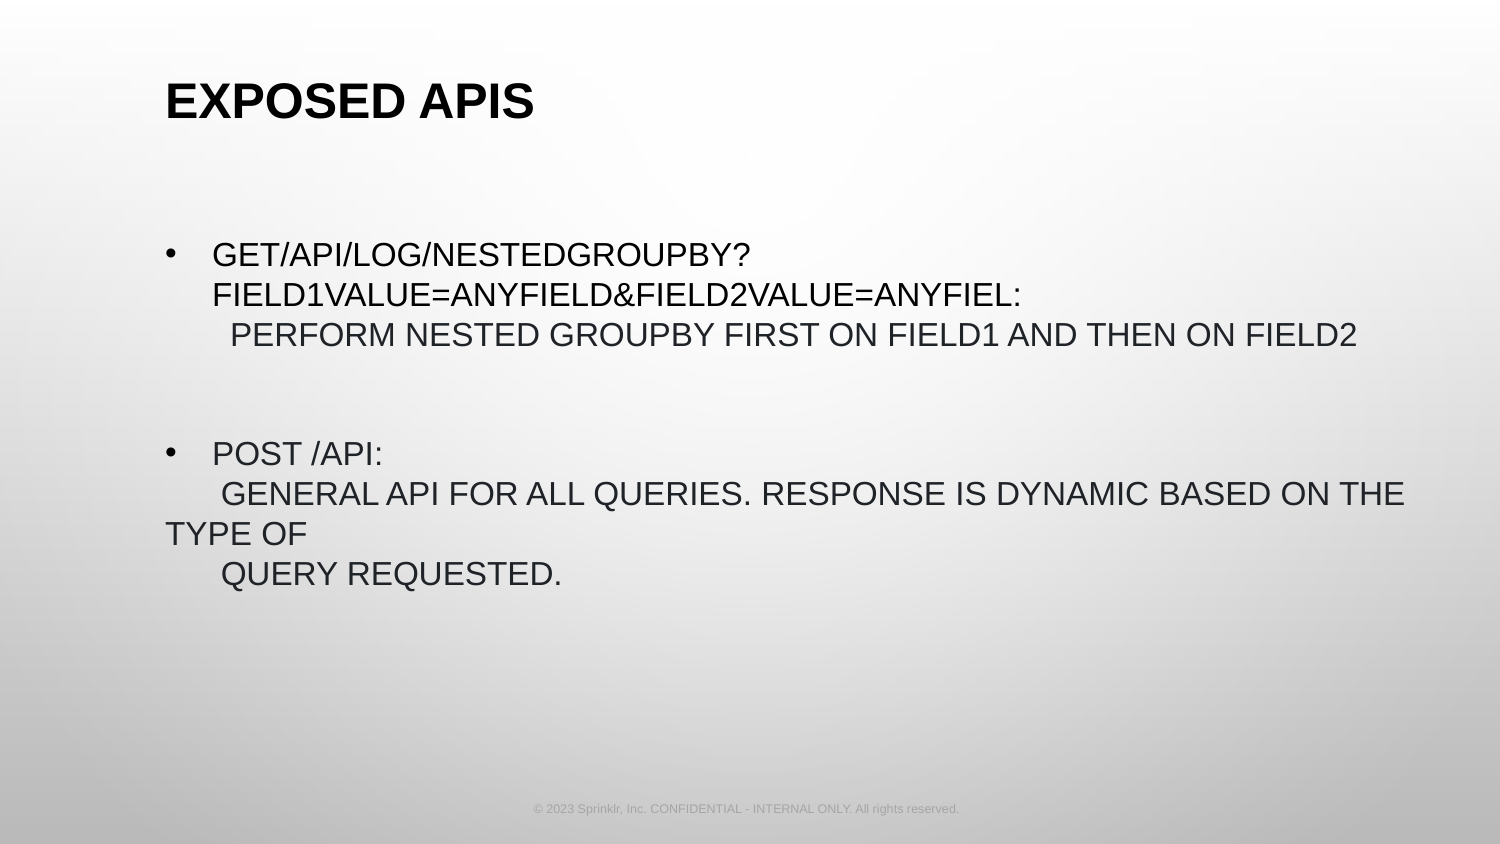

# Exposed APIs
GET/api/log/nestedGroupBy?field1Value=anyfield&field2Value=anyfiel:
       perform nested groupBy first on field1 and then on field2

POST /api:
      General API for all queries. Response is dynamic based on the type of
      query requested.

© 2023 Sprinklr, Inc. CONFIDENTIAL - INTERNAL ONLY. All rights reserved.